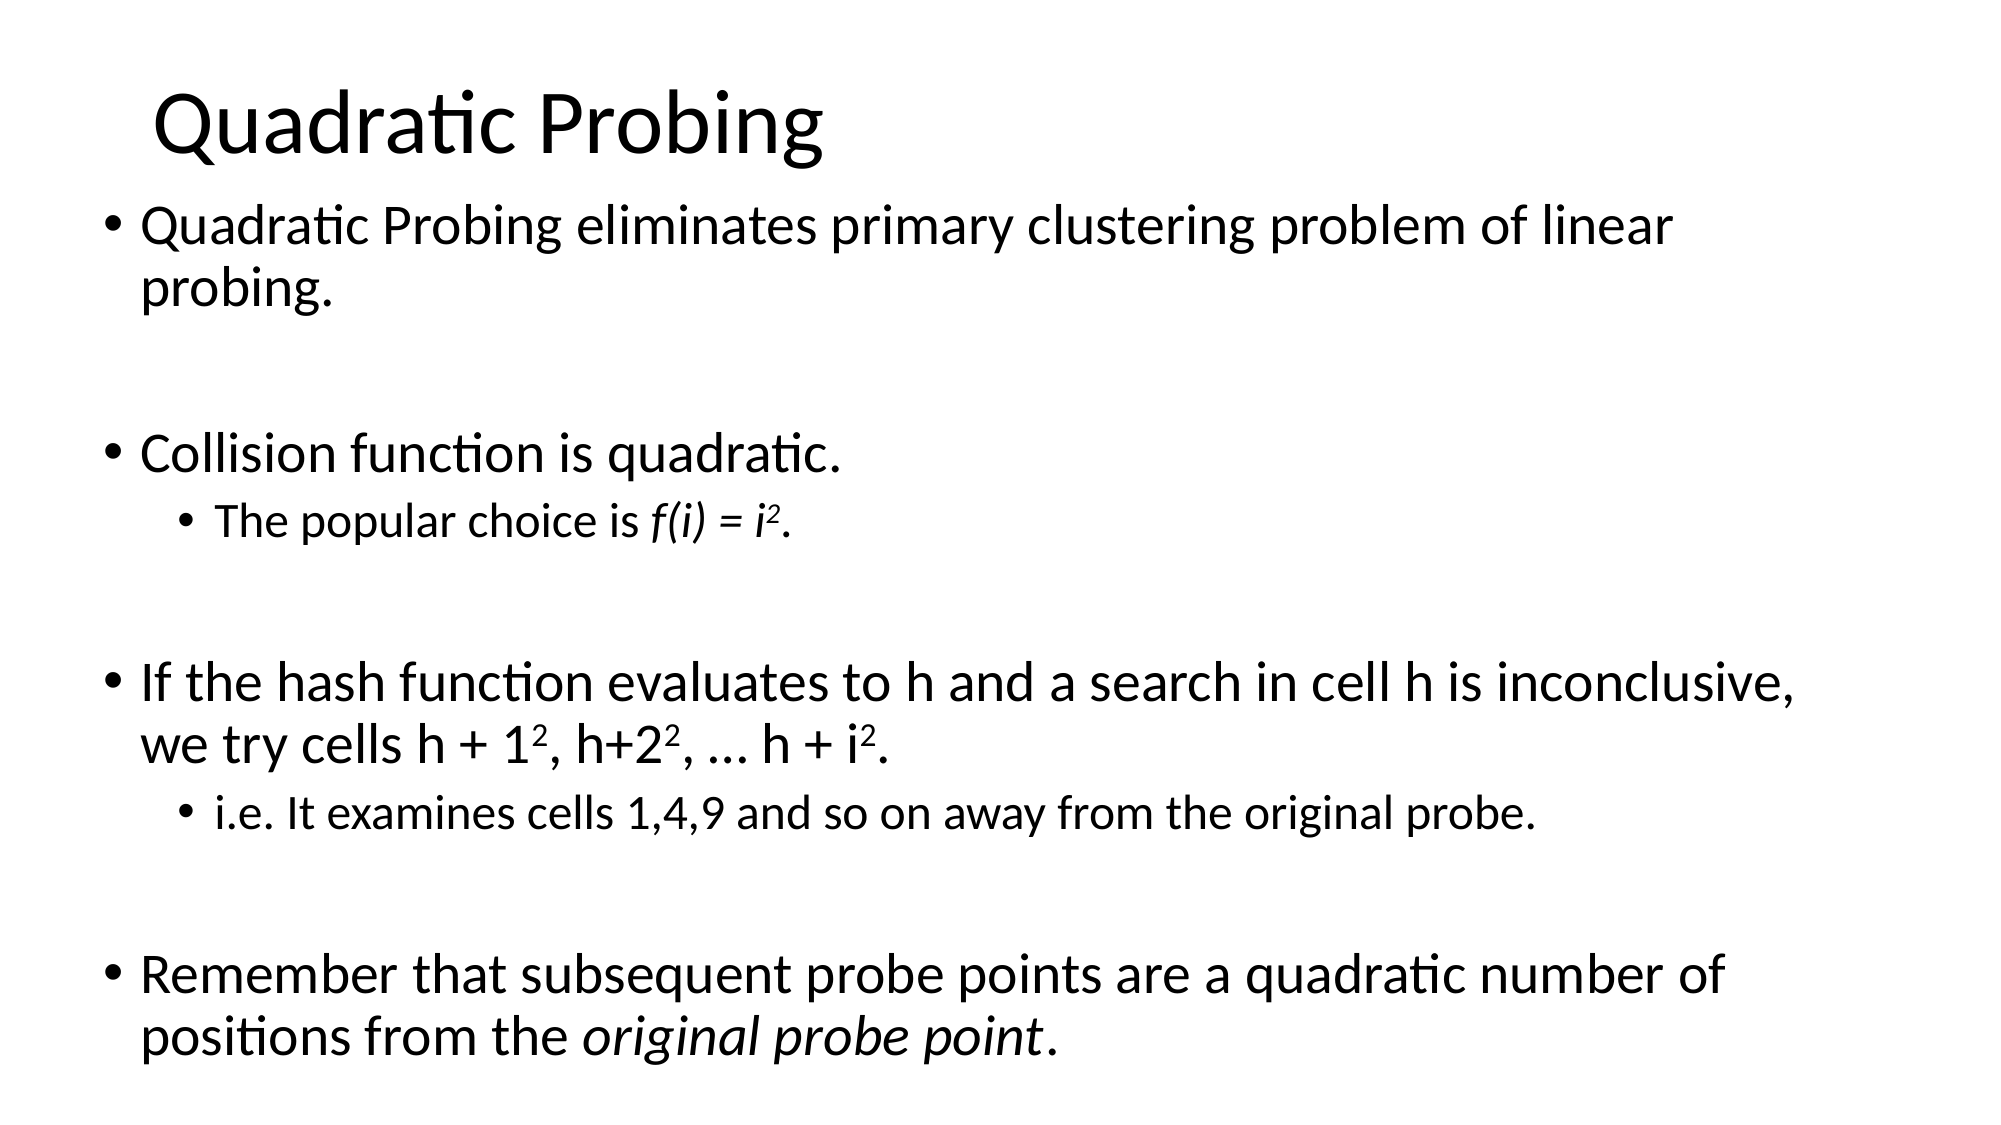

# Quadratic Probing
Quadratic Probing eliminates primary clustering problem of linear probing.

Collision function is quadratic.
The popular choice is f(i) = i2.

If the hash function evaluates to h and a search in cell h is inconclusive, we try cells h + 12, h+22, … h + i2.
i.e. It examines cells 1,4,9 and so on away from the original probe.

Remember that subsequent probe points are a quadratic number of positions from the original probe point.